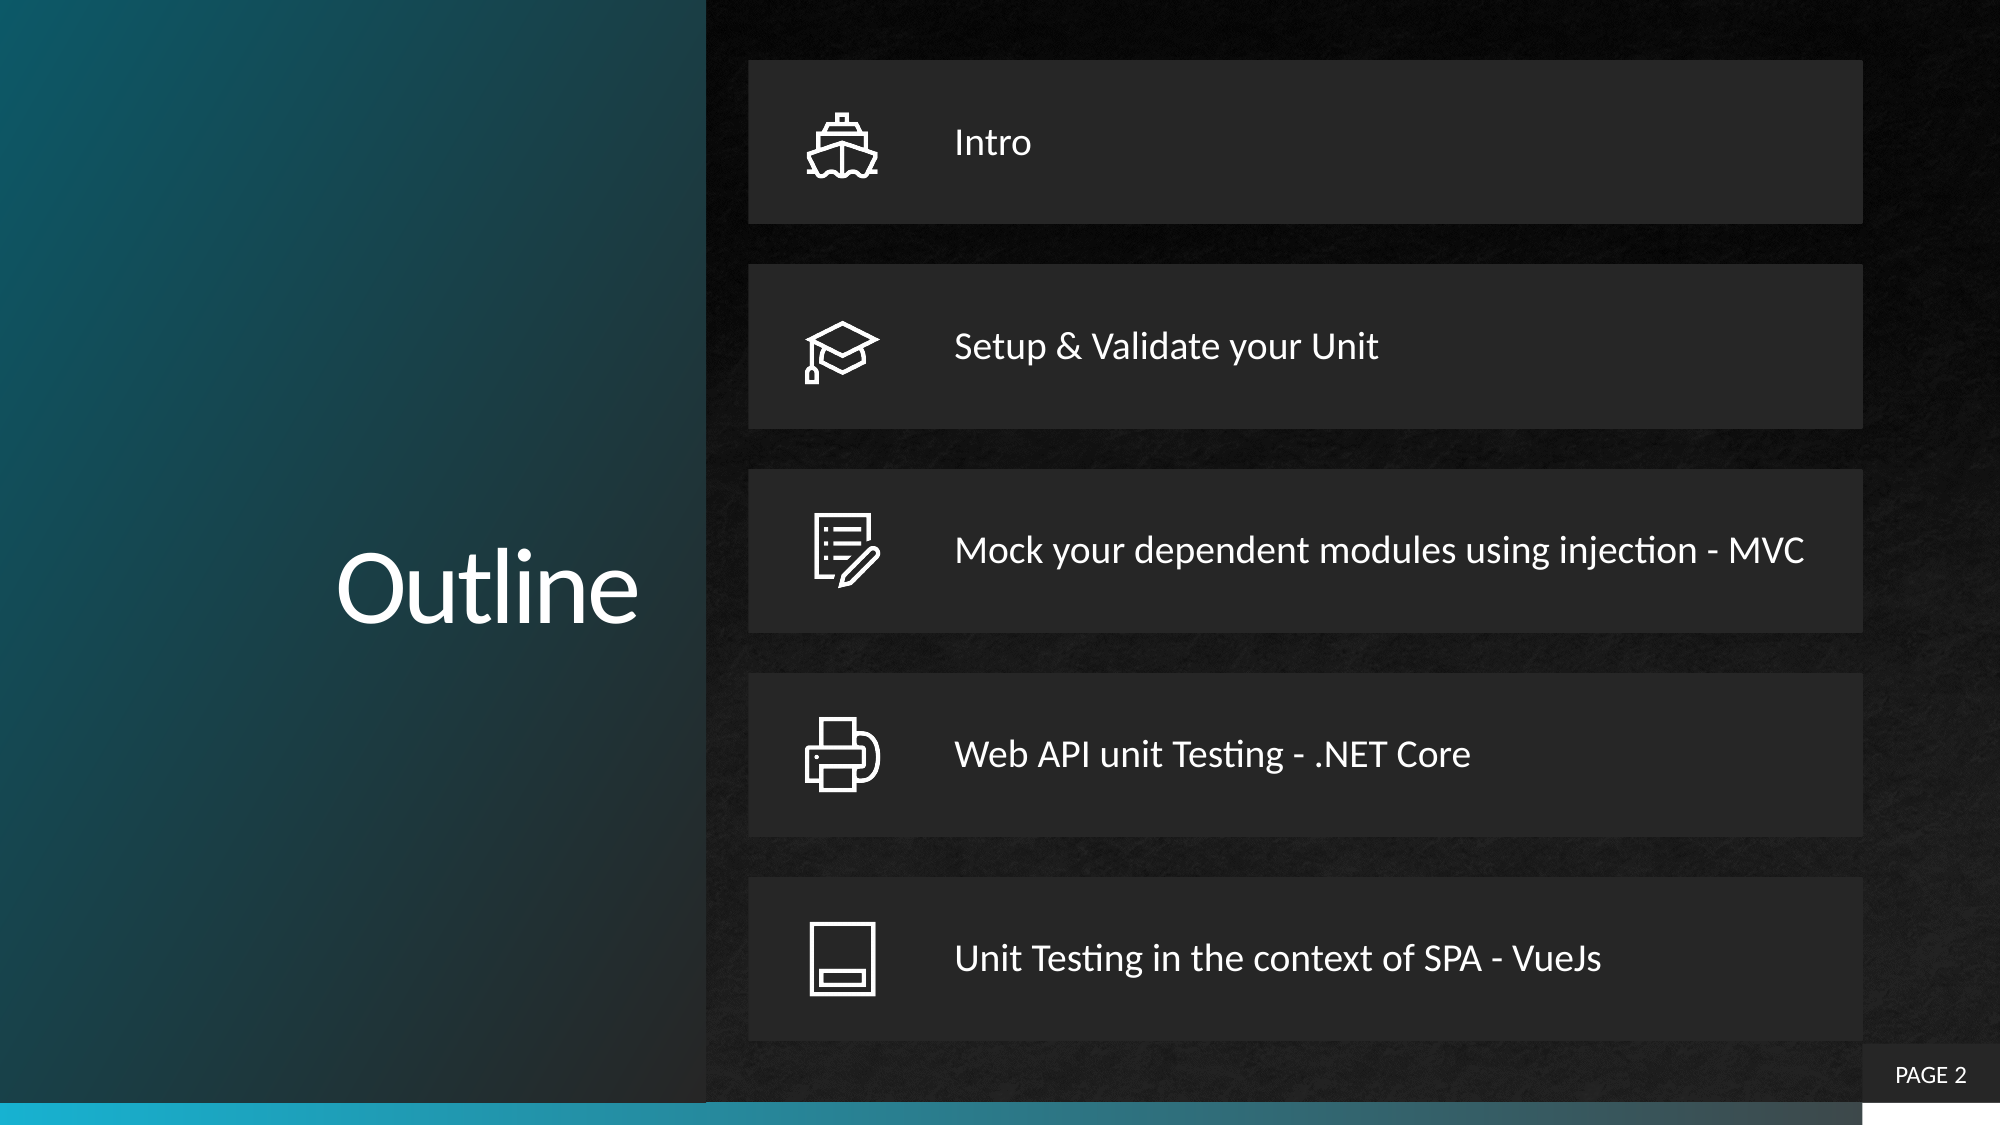

# Outline
Intro
Setup & Validate your Unit
Mock your dependent modules using injection - MVC
Web API unit Testing - .NET Core
Unit Testing in the context of SPA - VueJs
PAGE 2